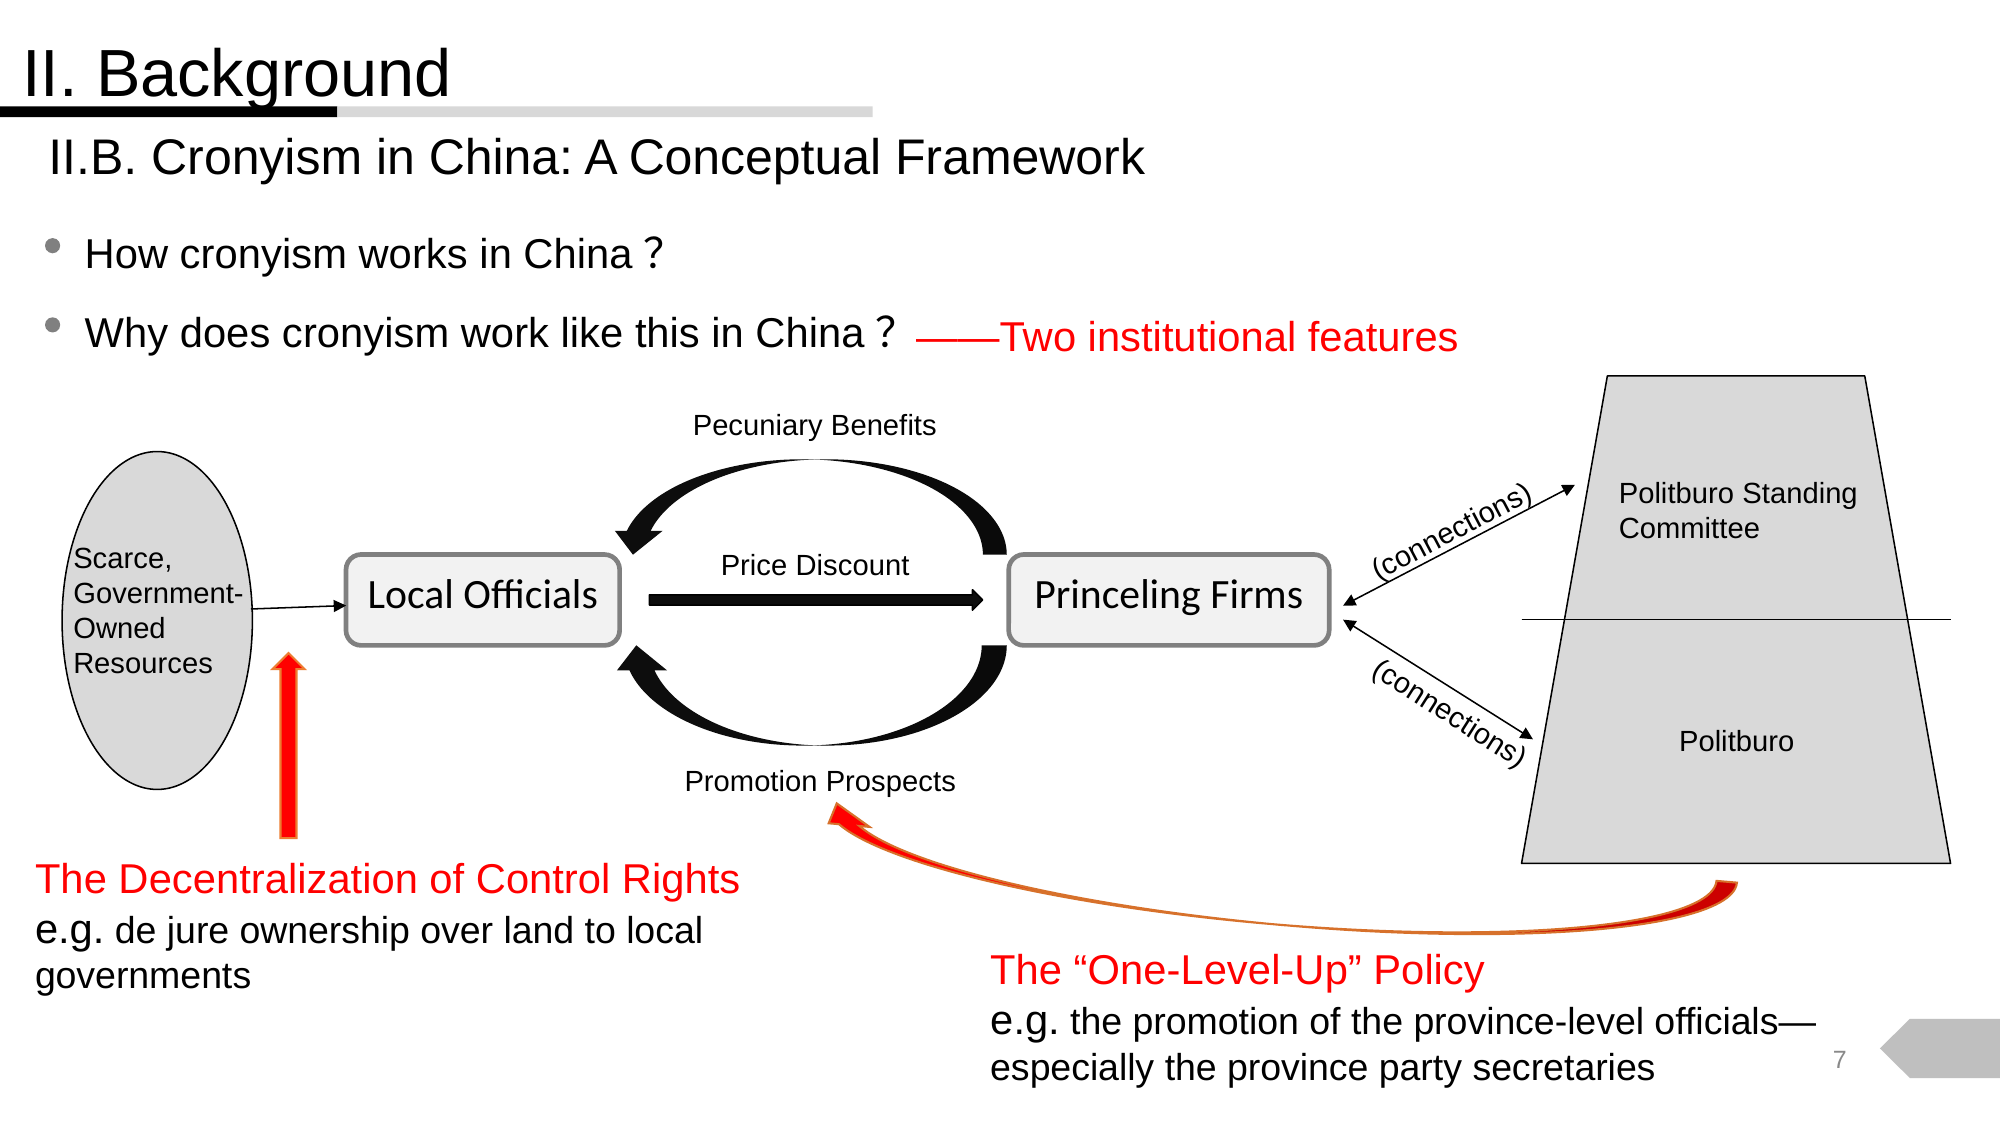

II. Background

II.B. Cronyism in China: A Conceptual Framework
How cronyism works in China？

Why does cronyism work like this in China？

——Two institutional features

Politburo Standing Committee
Politburo
Pecuniary Benefits

Scarce, Government-Owned Resources

(connections)
Price Discount
Local Officials
Princeling Firms

(connections)

Promotion Prospects

The Decentralization of Control Rights
e.g. de jure ownership over land to local governments
The “One-Level-Up” Policy
e.g. the promotion of the province-level officials—especially the province party secretaries

7